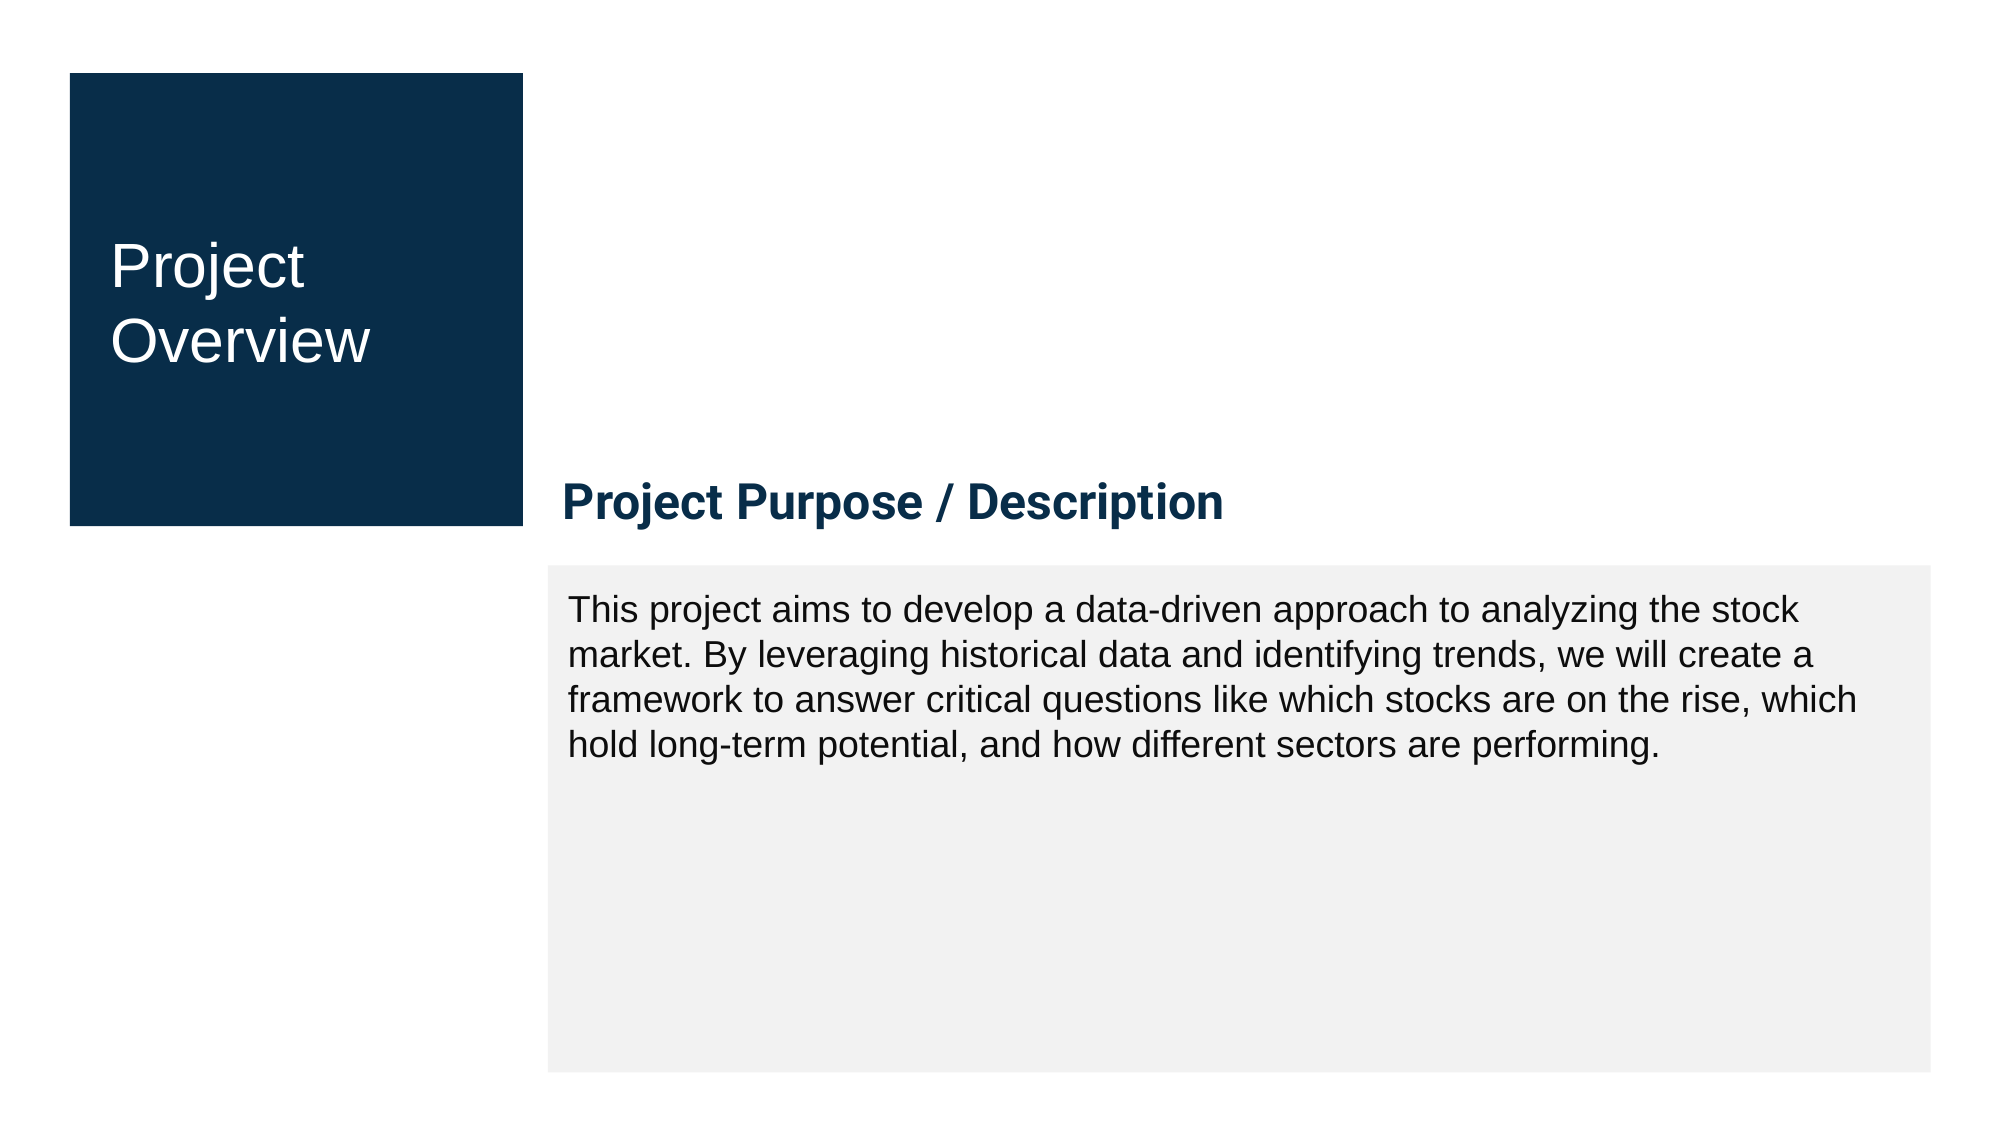

Project Overview
Project Purpose / Description
This project aims to develop a data-driven approach to analyzing the stock market. By leveraging historical data and identifying trends, we will create a framework to answer critical questions like which stocks are on the rise, which hold long-term potential, and how different sectors are performing.